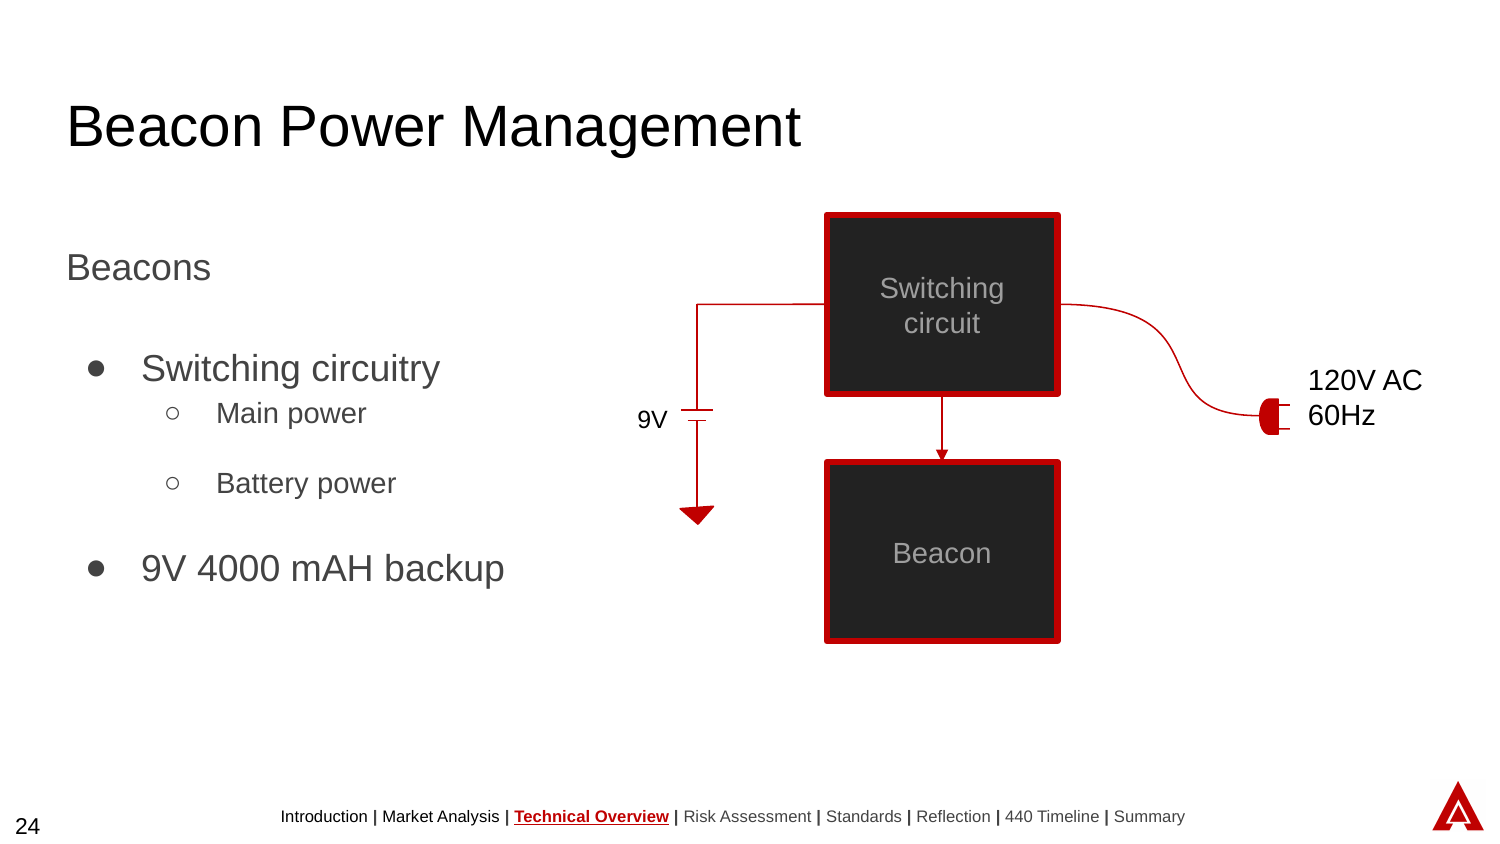

# Beacon Power Management
Switching circuit
Beacons
Switching circuitry
Main power
Battery power
9V 4000 mAH backup
120V AC 60Hz
9V

Beacon

Introduction | Market Analysis | Technical Overview | Risk Assessment | Standards | Reflection | 440 Timeline | Summary
24